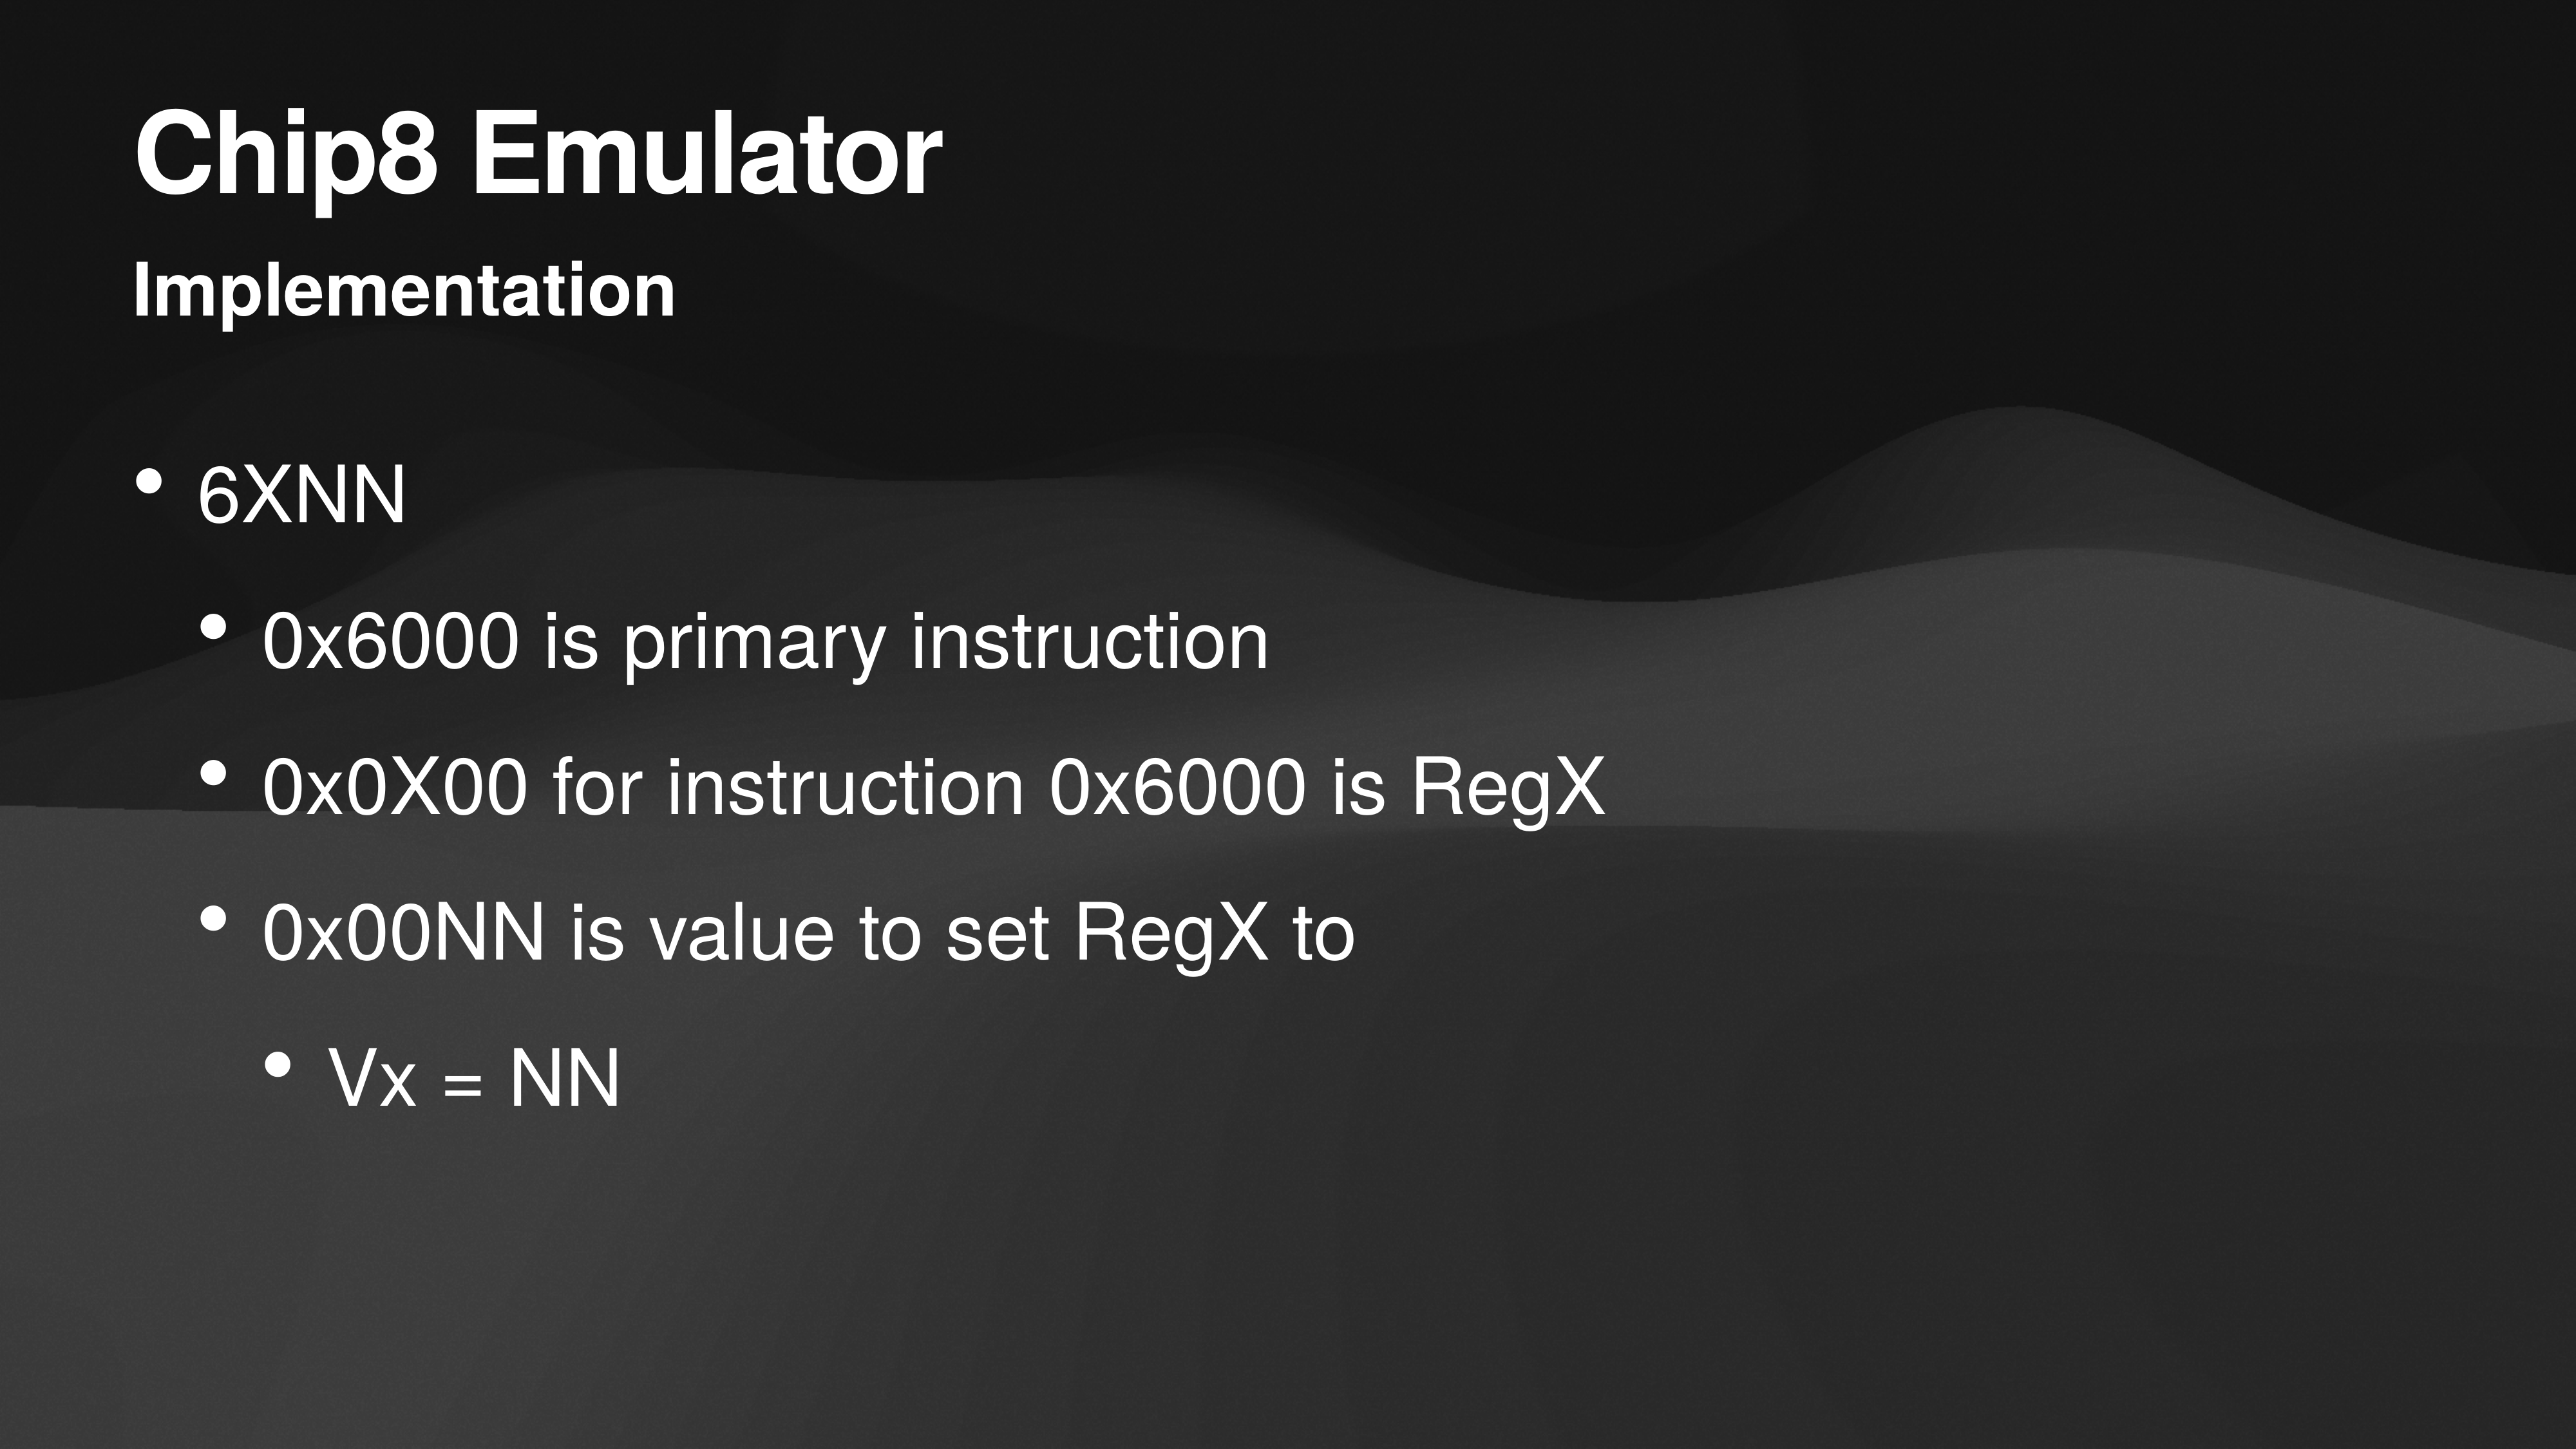

# Chip8 Emulator
Implementation
6XNN
0x6000 is primary instruction
0x0X00 for instruction 0x6000 is RegX
0x00NN is value to set RegX to
Vx = NN